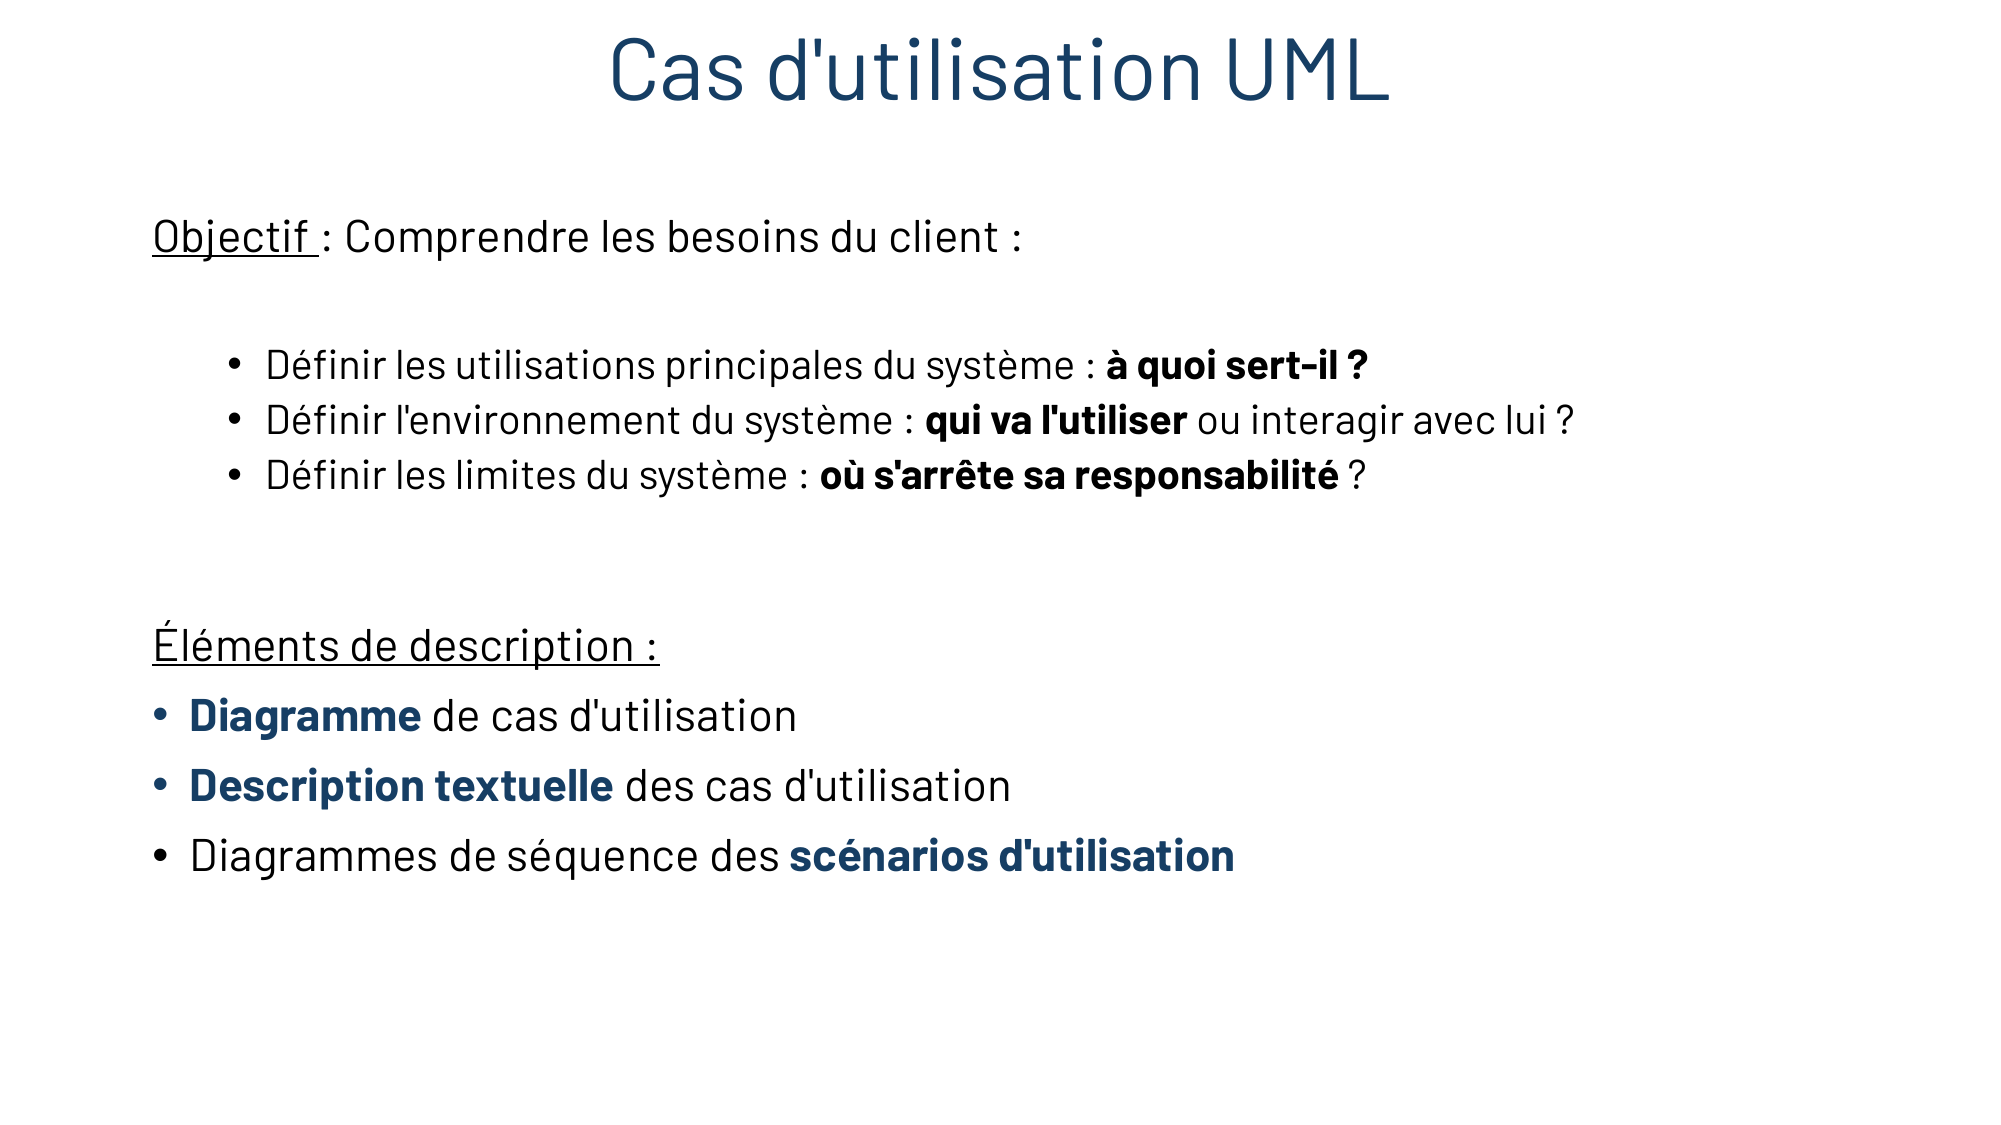

# Cas d'utilisation UML
Objectif : Comprendre les besoins du client :

Définir les utilisations principales du système : à quoi sert-il ?
Définir l'environnement du système : qui va l'utiliser ou interagir avec lui ?
Définir les limites du système : où s'arrête sa responsabilité ?

Éléments de description :
Diagramme de cas d'utilisation
Description textuelle des cas d'utilisation
Diagrammes de séquence des scénarios d'utilisation